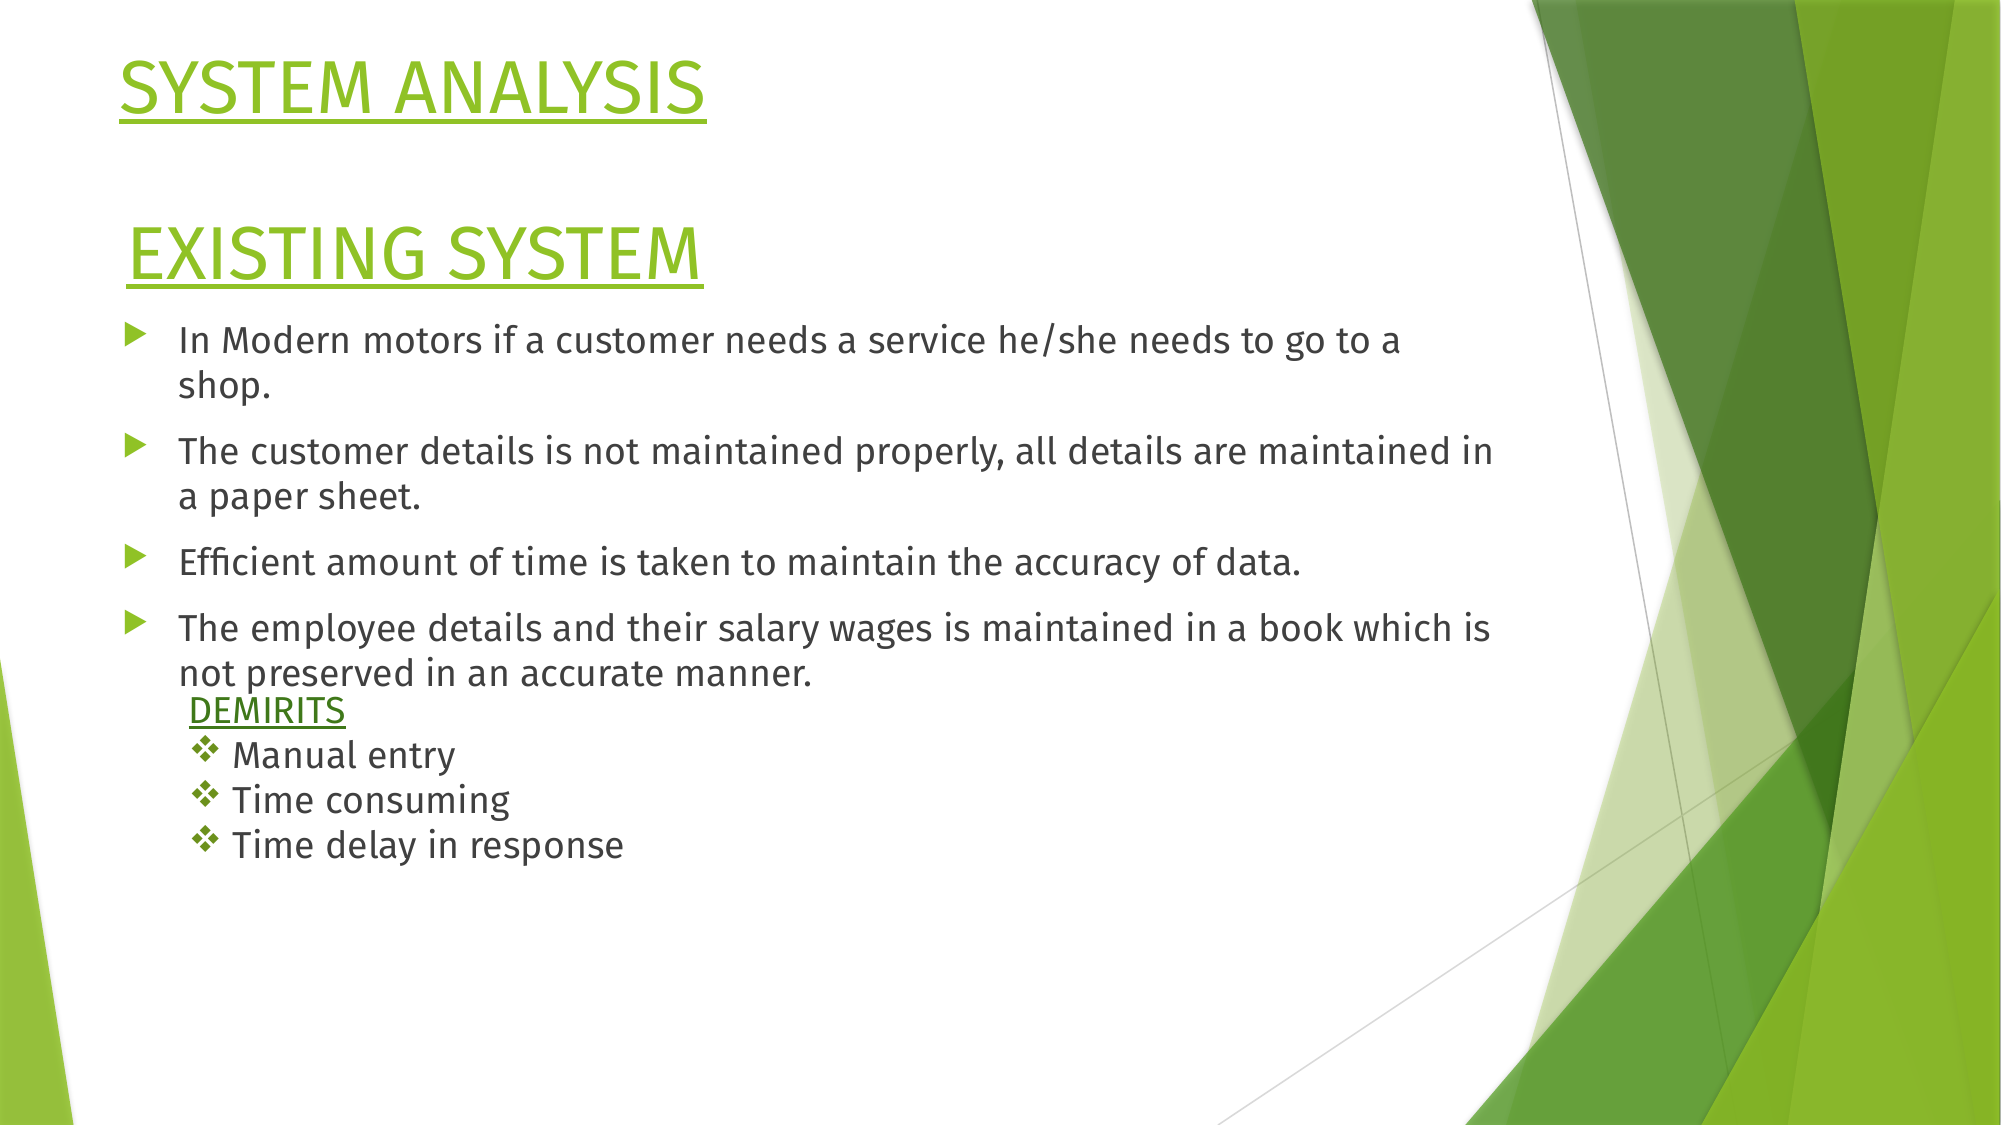

SYSTEM ANALYSIS
# EXISTING SYSTEM
In Modern motors if a customer needs a service he/she needs to go to a shop.
The customer details is not maintained properly, all details are maintained in a paper sheet.
Efficient amount of time is taken to maintain the accuracy of data.
The employee details and their salary wages is maintained in a book which is not preserved in an accurate manner.

DEMIRITS
 Manual entry
 Time consuming
 Time delay in response